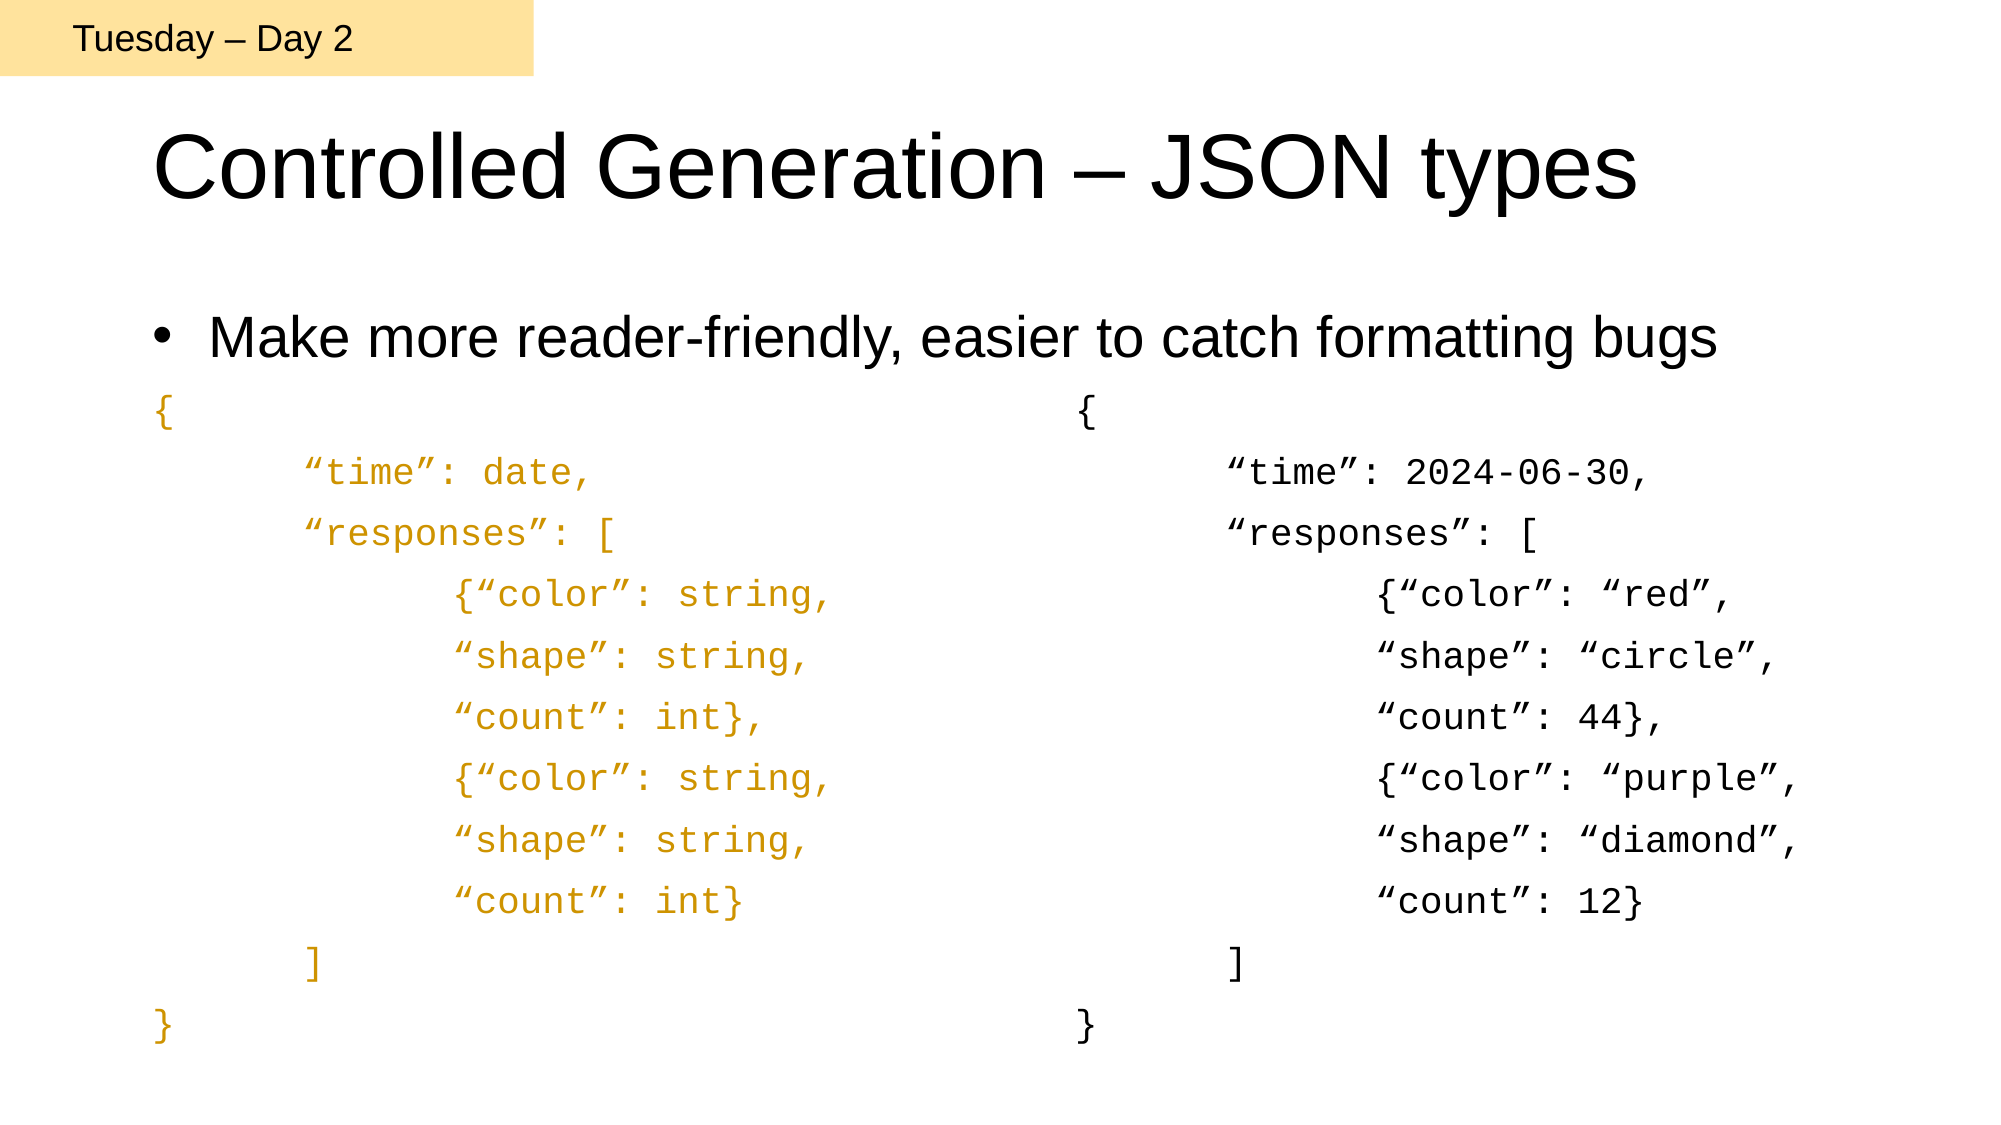

Tuesday – Day 2
# Controlled Generation – JSON types
Make more reader-friendly, easier to catch formatting bugs
{
	“time”: date,
	“responses”: [
		{“color”: string,
		“shape”: string,
		“count”: int},
		{“color”: string,
		“shape”: string,
		“count”: int}
	]
}

{
	“time”: 2024-06-30,
	“responses”: [
		{“color”: “red”,
		“shape”: “circle”,
		“count”: 44},
		{“color”: “purple”,
		“shape”: “diamond”,
		“count”: 12}
	]
}